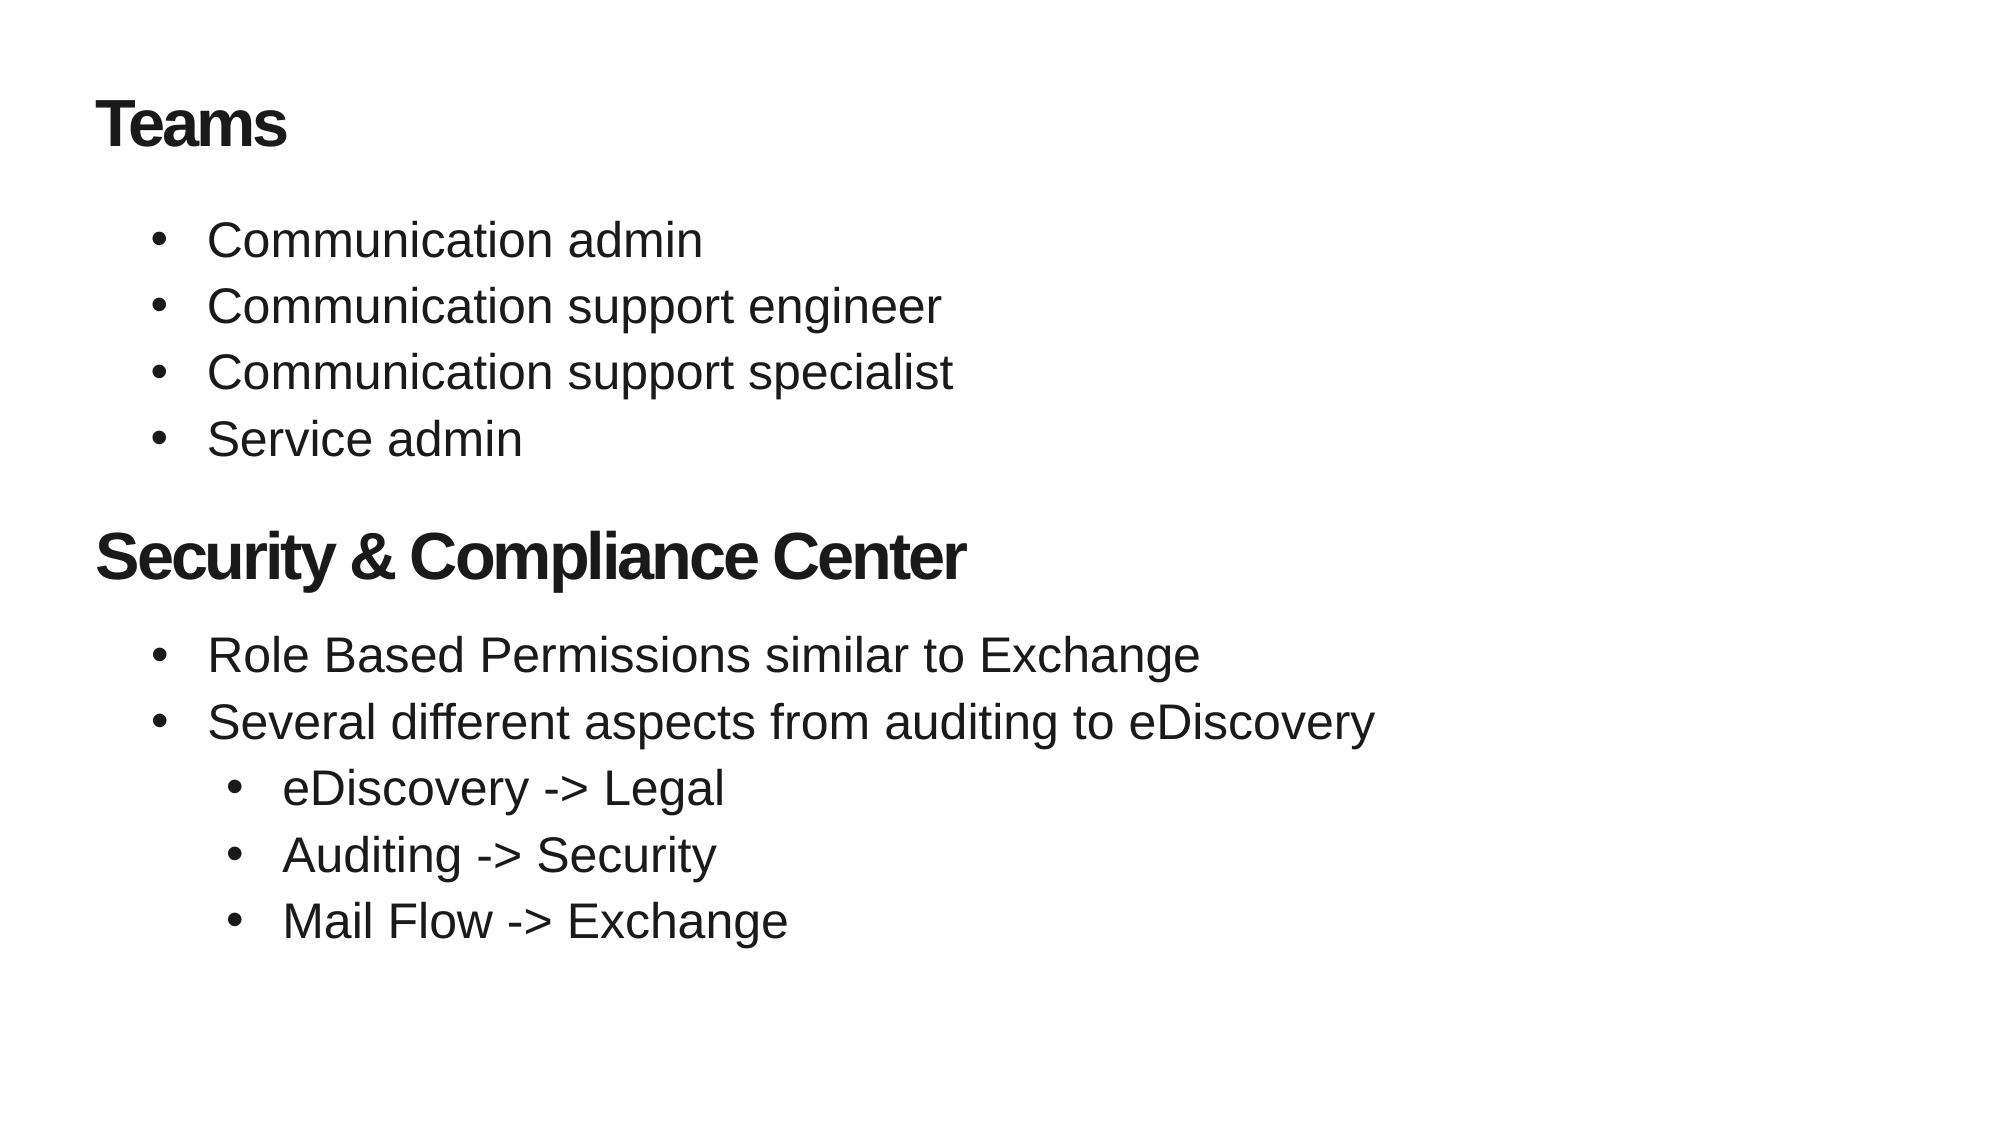

# Teams
Communication admin
Communication support engineer
Communication support specialist
Service admin
Security & Compliance Center
Role Based Permissions similar to Exchange
Several different aspects from auditing to eDiscovery
eDiscovery -> Legal
Auditing -> Security
Mail Flow -> Exchange